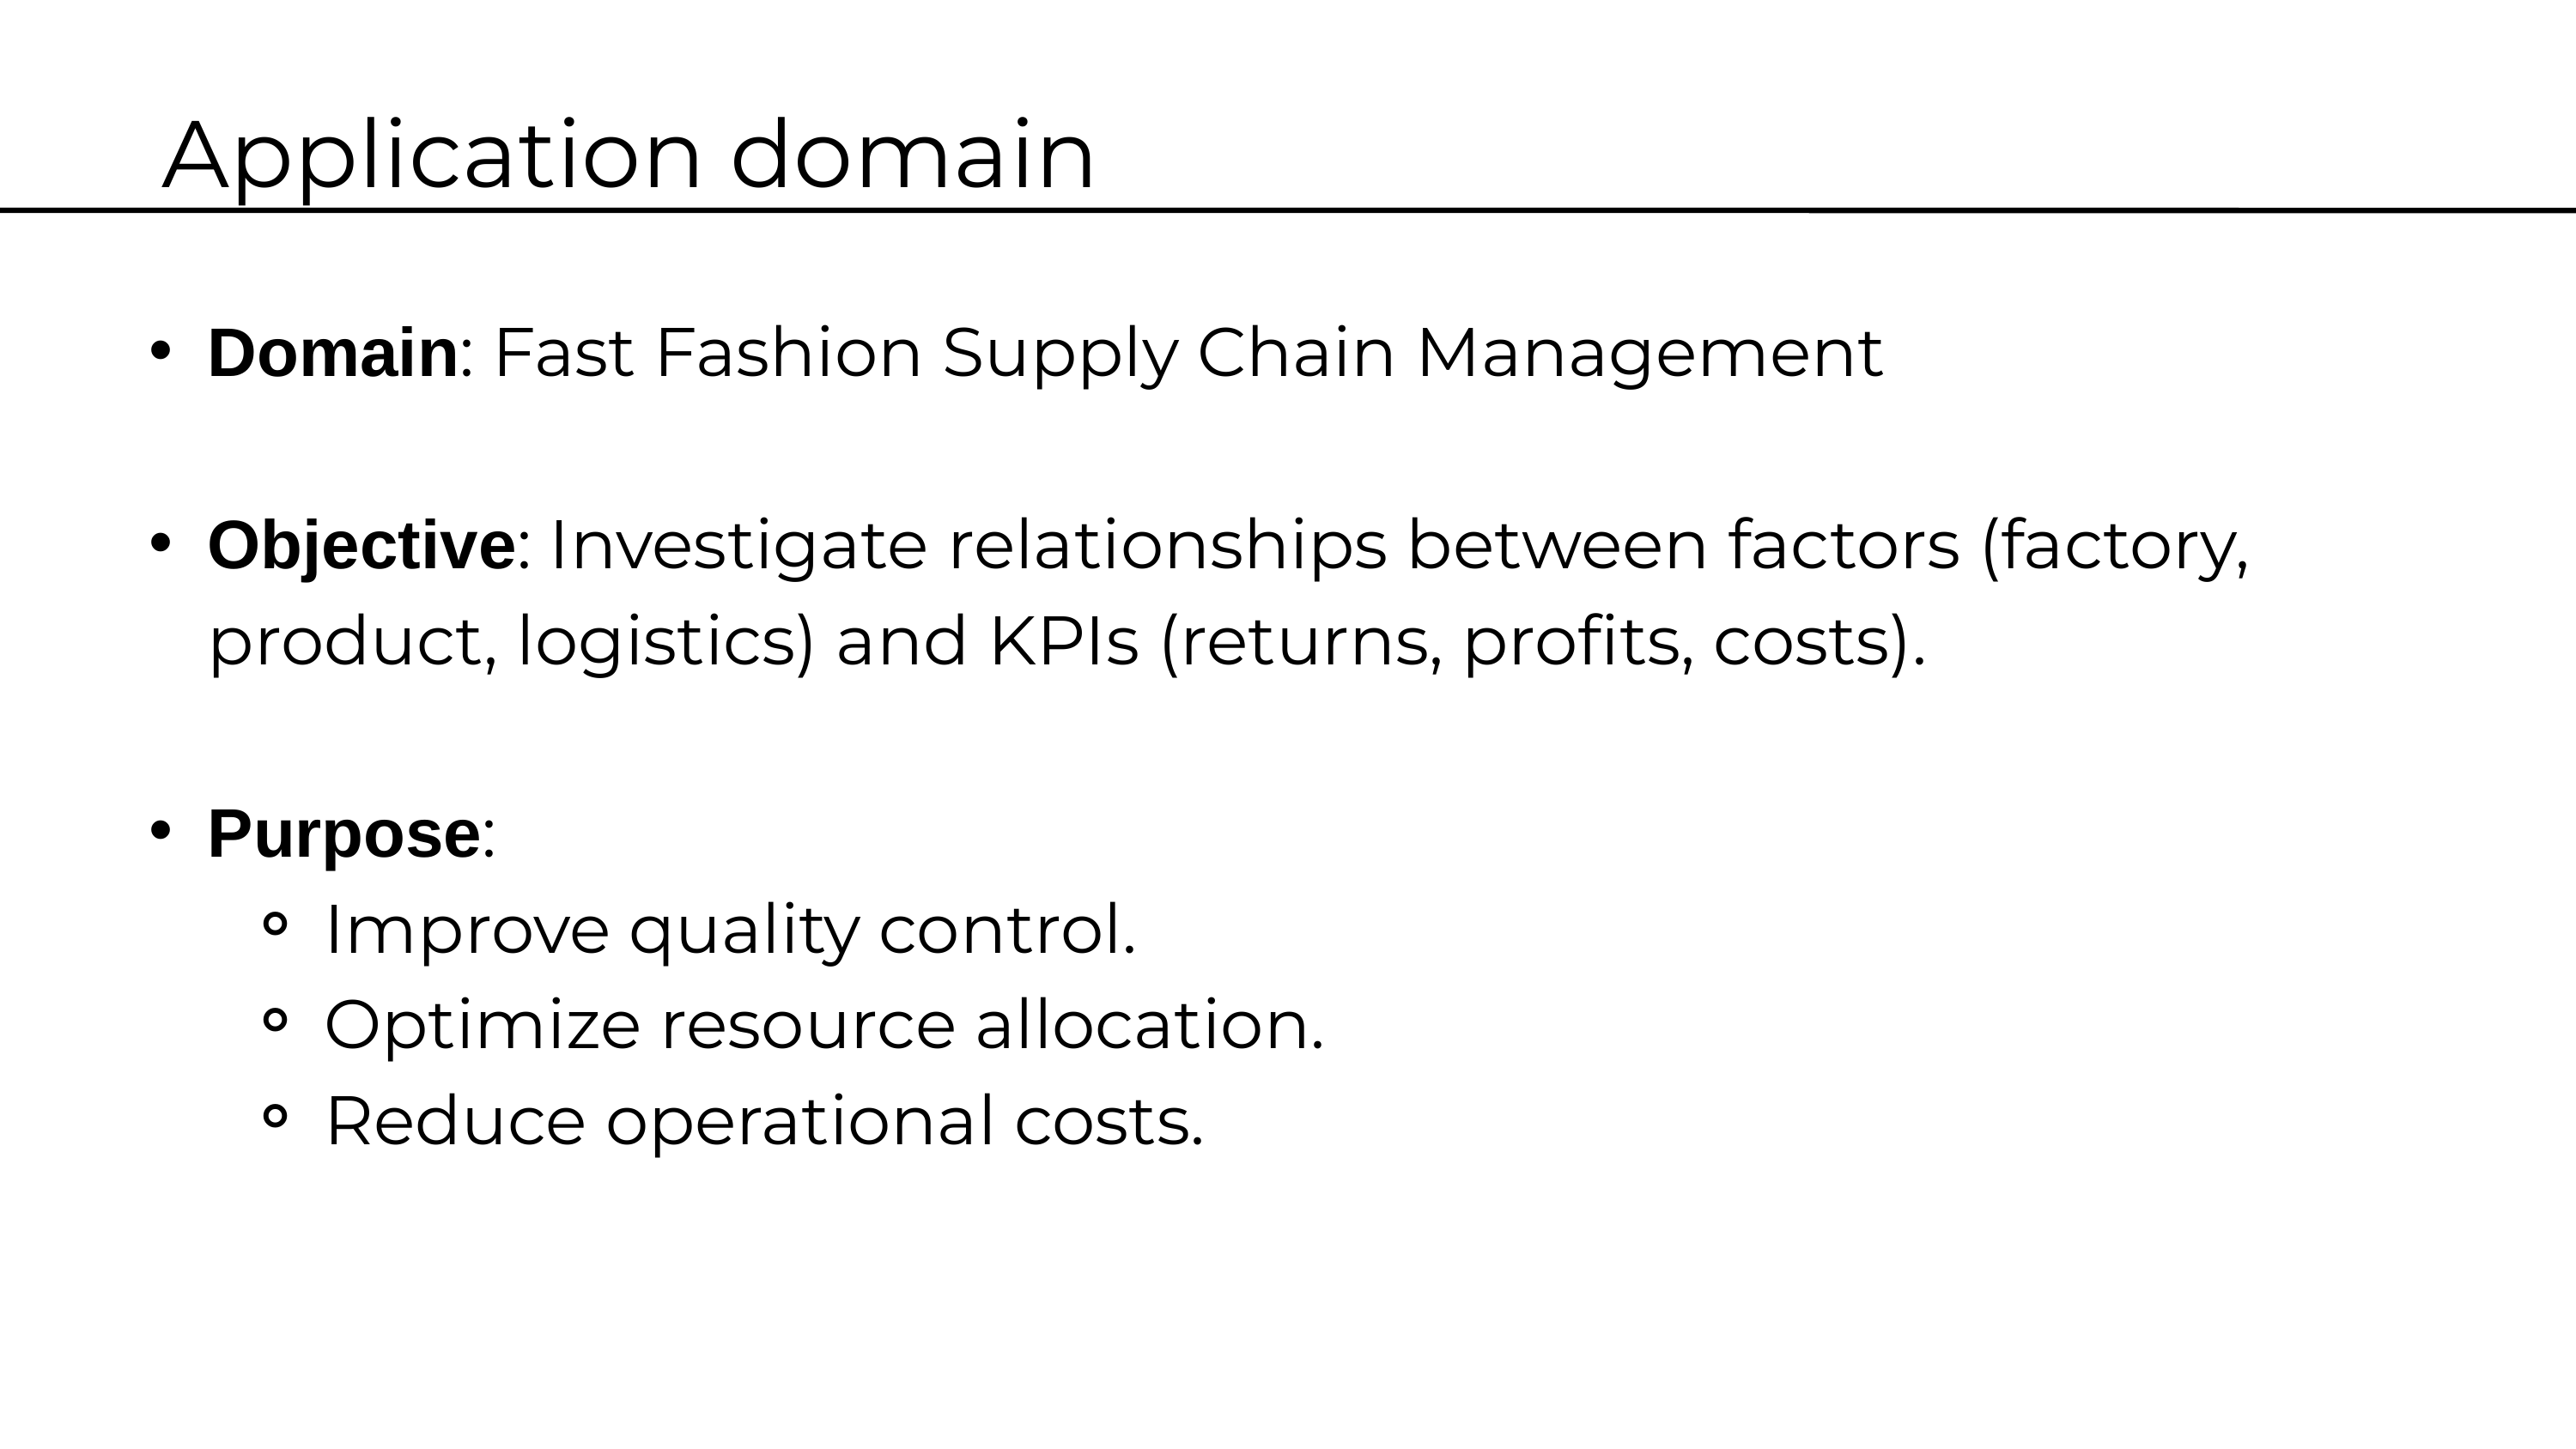

Application domain

Domain: Fast Fashion Supply Chain Management

Objective: Investigate relationships between factors (factory, product, logistics) and KPIs (returns, profits, costs).

Purpose:
Improve quality control.
Optimize resource allocation.
Reduce operational costs.